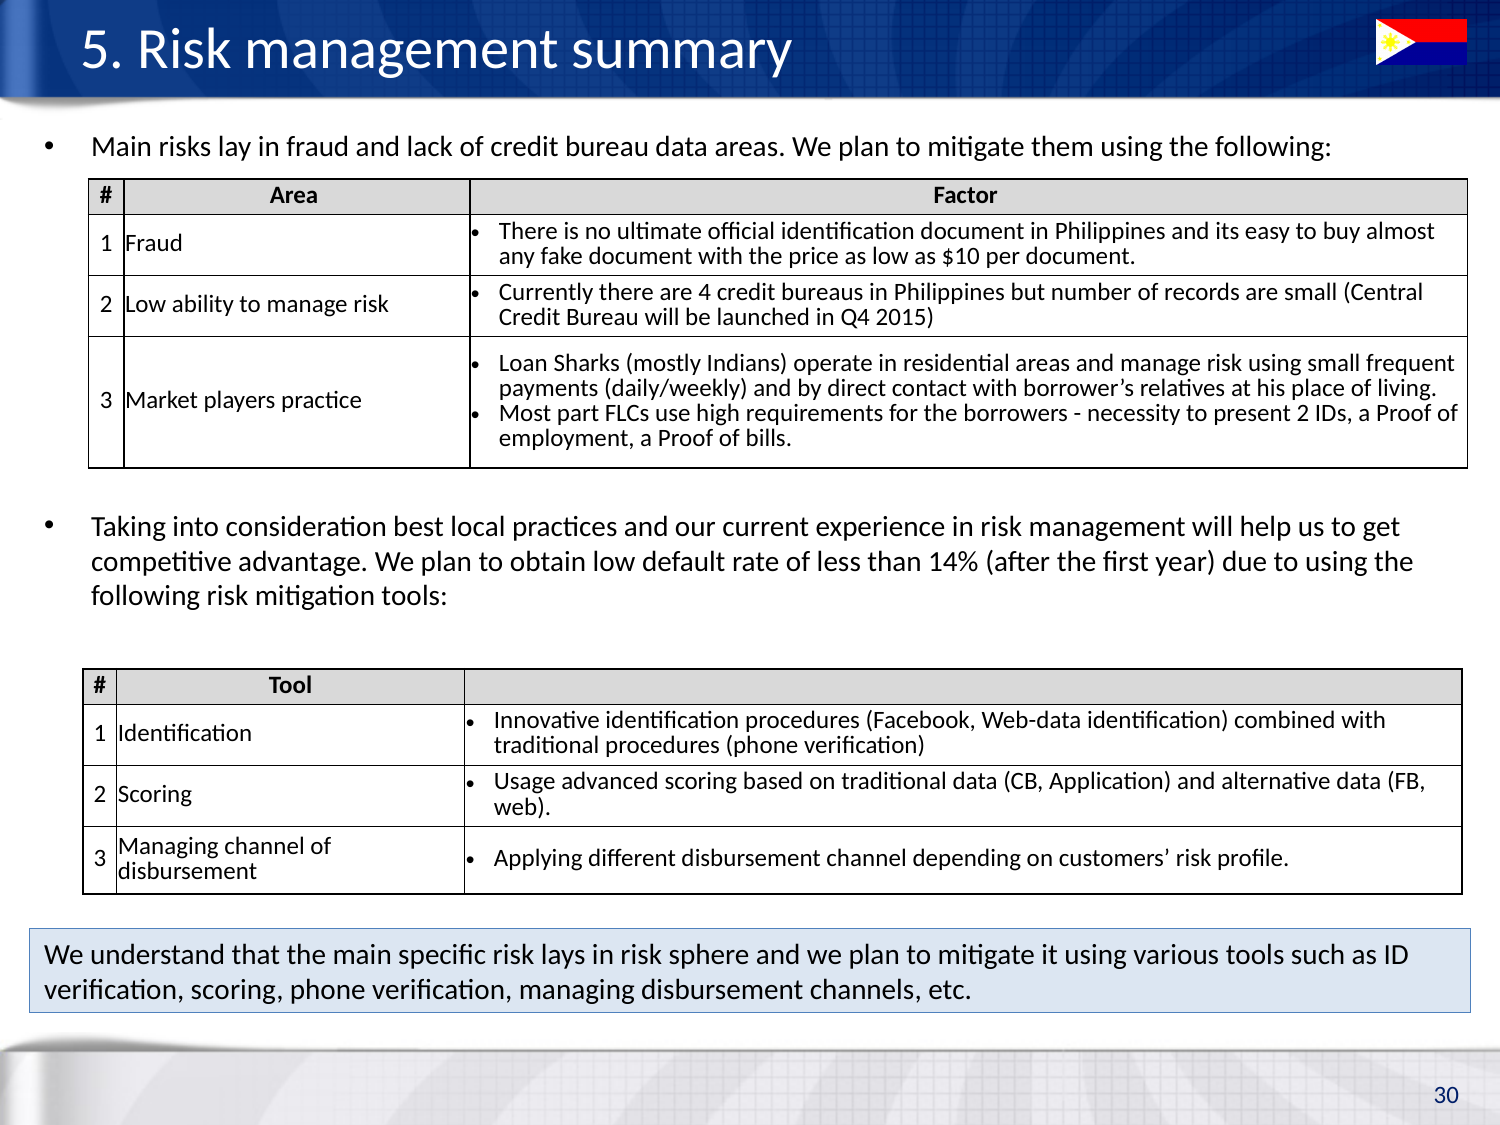

# 5. Risk management summary
Main risks lay in fraud and lack of credit bureau data areas. We plan to mitigate them using the following:

Taking into consideration best local practices and our current experience in risk management will help us to get competitive advantage. We plan to obtain low default rate of less than 14% (after the first year) due to using the following risk mitigation tools:
| # | Area | Factor |
| --- | --- | --- |
| 1 | Fraud | There is no ultimate official identification document in Philippines and its easy to buy almost any fake document with the price as low as $10 per document. |
| 2 | Low ability to manage risk | Currently there are 4 credit bureaus in Philippines but number of records are small (Central Credit Bureau will be launched in Q4 2015) |
| 3 | Market players practice | Loan Sharks (mostly Indians) operate in residential areas and manage risk using small frequent payments (daily/weekly) and by direct contact with borrower’s relatives at his place of living. Most part FLCs use high requirements for the borrowers - necessity to present 2 IDs, a Proof of employment, a Proof of bills. |
| # | Tool |  |
| --- | --- | --- |
| 1 | Identification | Innovative identification procedures (Facebook, Web-data identification) combined with traditional procedures (phone verification) |
| 2 | Scoring | Usage advanced scoring based on traditional data (CB, Application) and alternative data (FB, web). |
| 3 | Managing channel of disbursement | Applying different disbursement channel depending on customers’ risk profile. |
We understand that the main specific risk lays in risk sphere and we plan to mitigate it using various tools such as ID verification, scoring, phone verification, managing disbursement channels, etc.
30